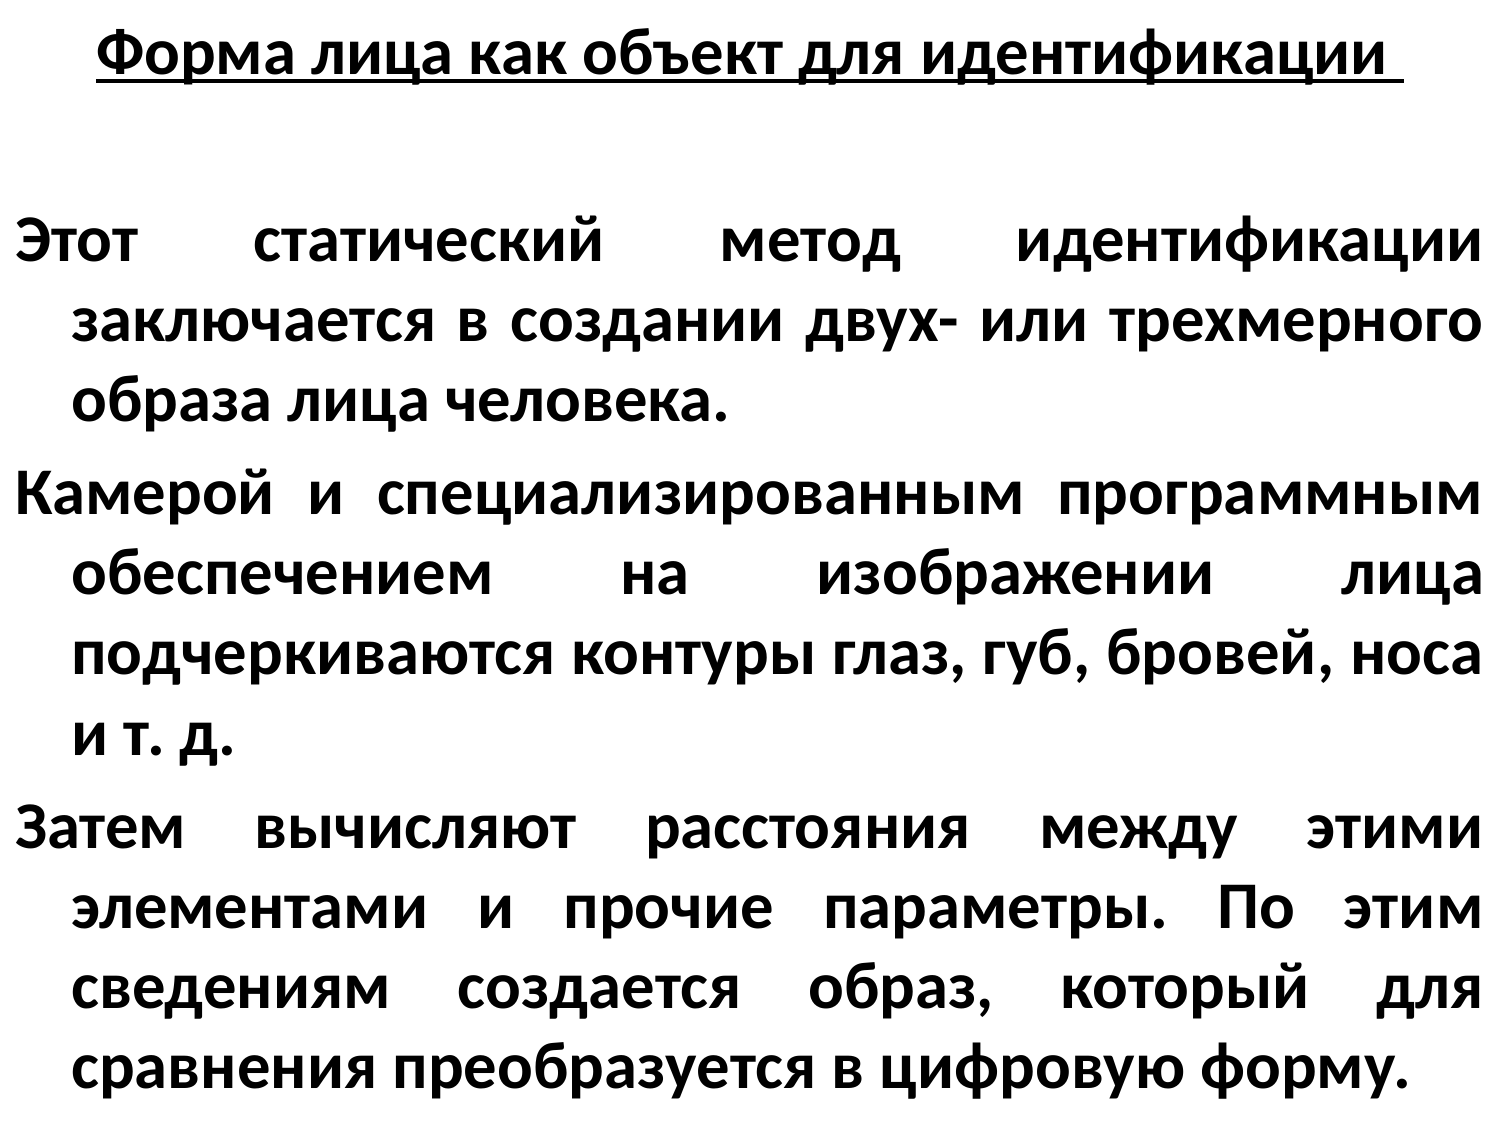

Форма лица как объект для идентификации

Этот статический метод идентификации заключается в создании двух- или трехмерного образа лица человека.
Камерой и специализированным программным обеспечением на изображении лица подчеркиваются контуры глаз, губ, бровей, носа и т. д.
Затем вычисляют расстояния между этими элементами и прочие параметры. По этим сведениям создается образ, который для сравнения преобразуется в цифровую форму.